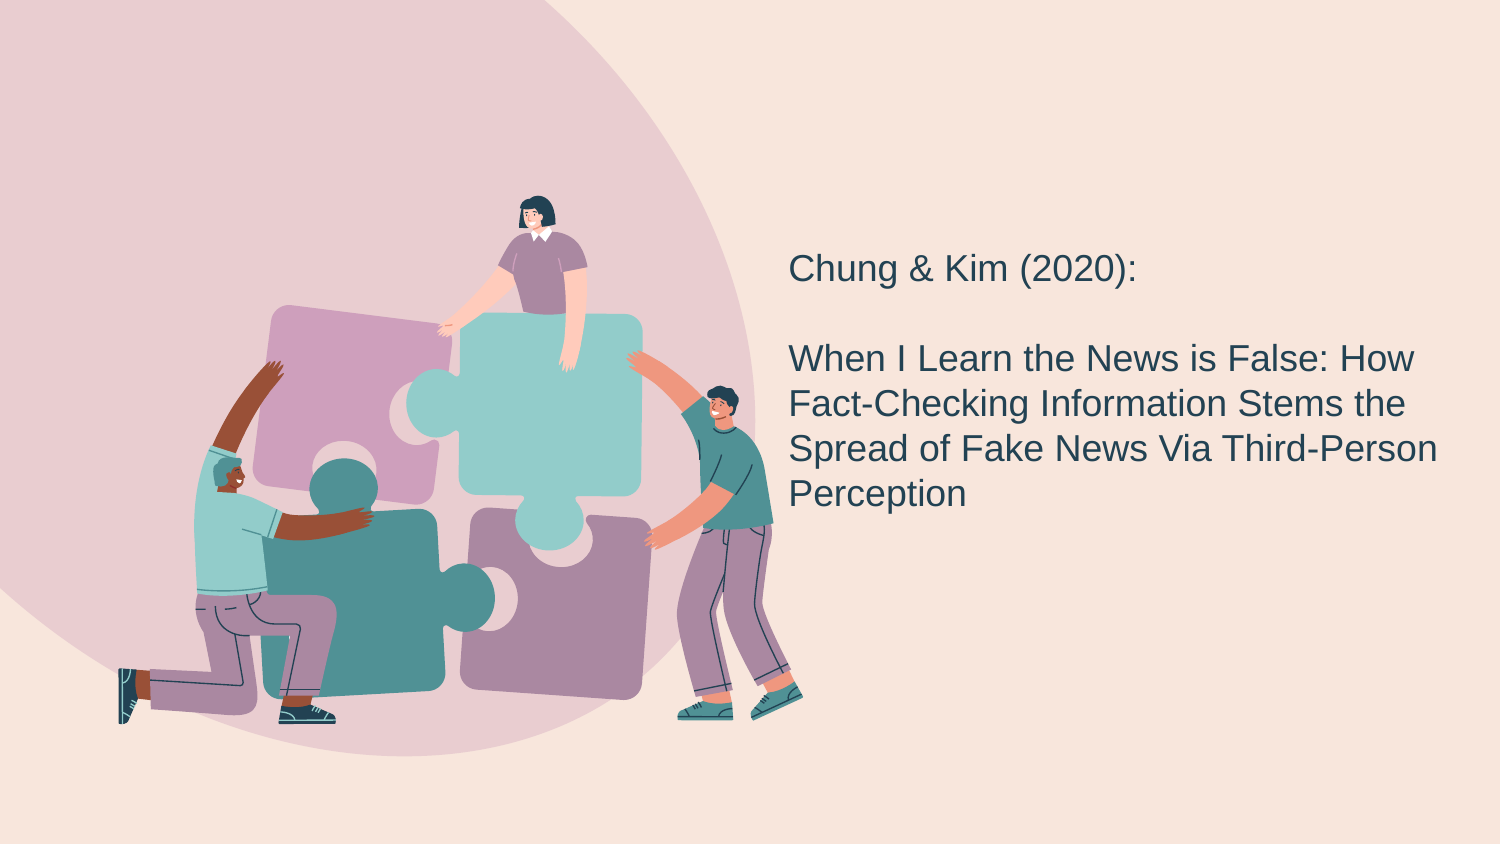

# Chung & Kim (2020): When I Learn the News is False: How Fact-Checking Information Stems the Spread of Fake News Via Third-Person Perception